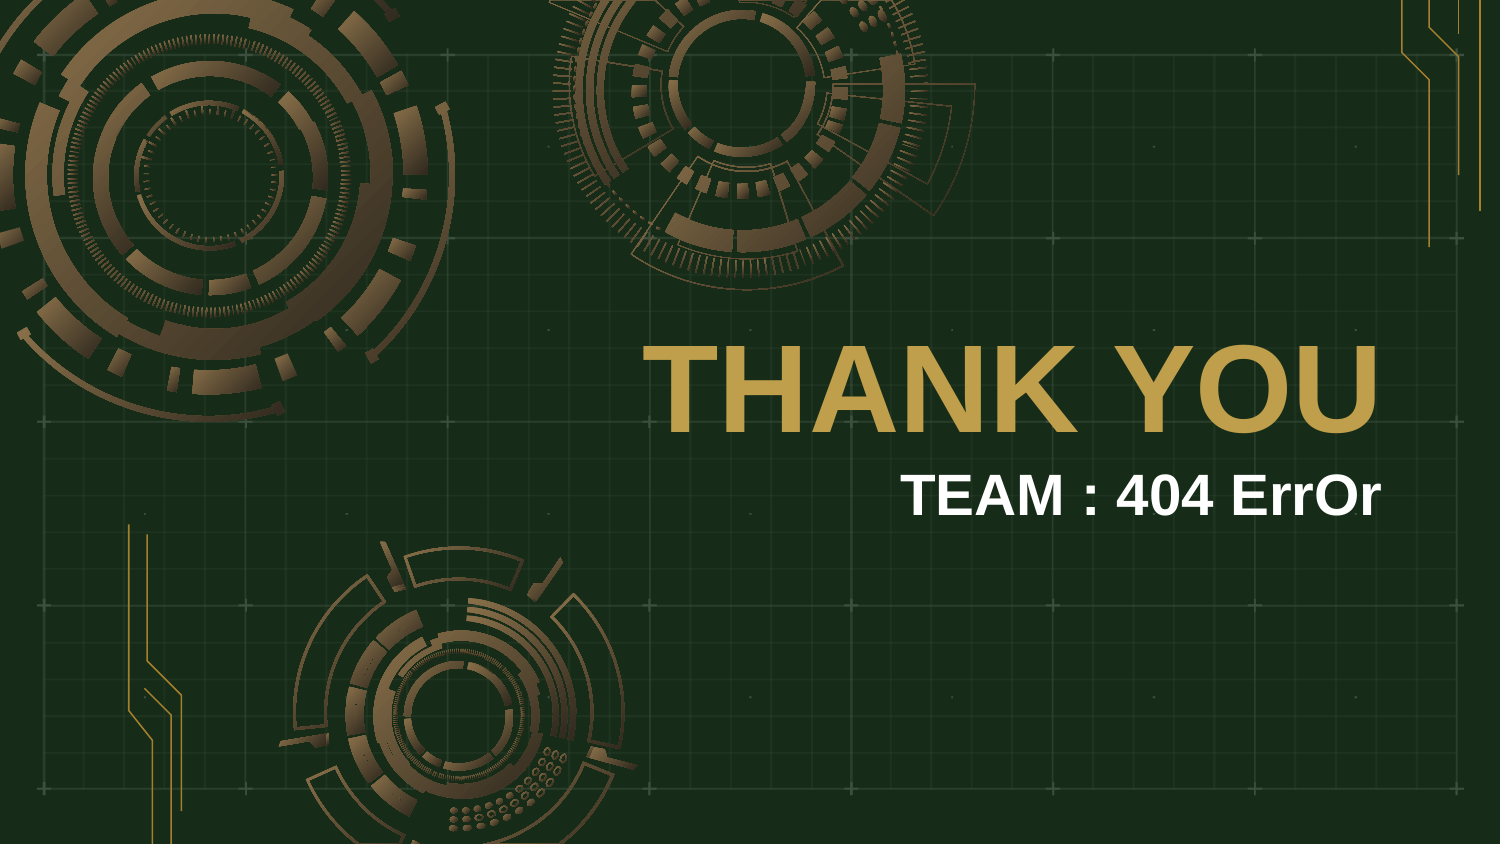

# THANK YOU TEAM : 404 ErrOr